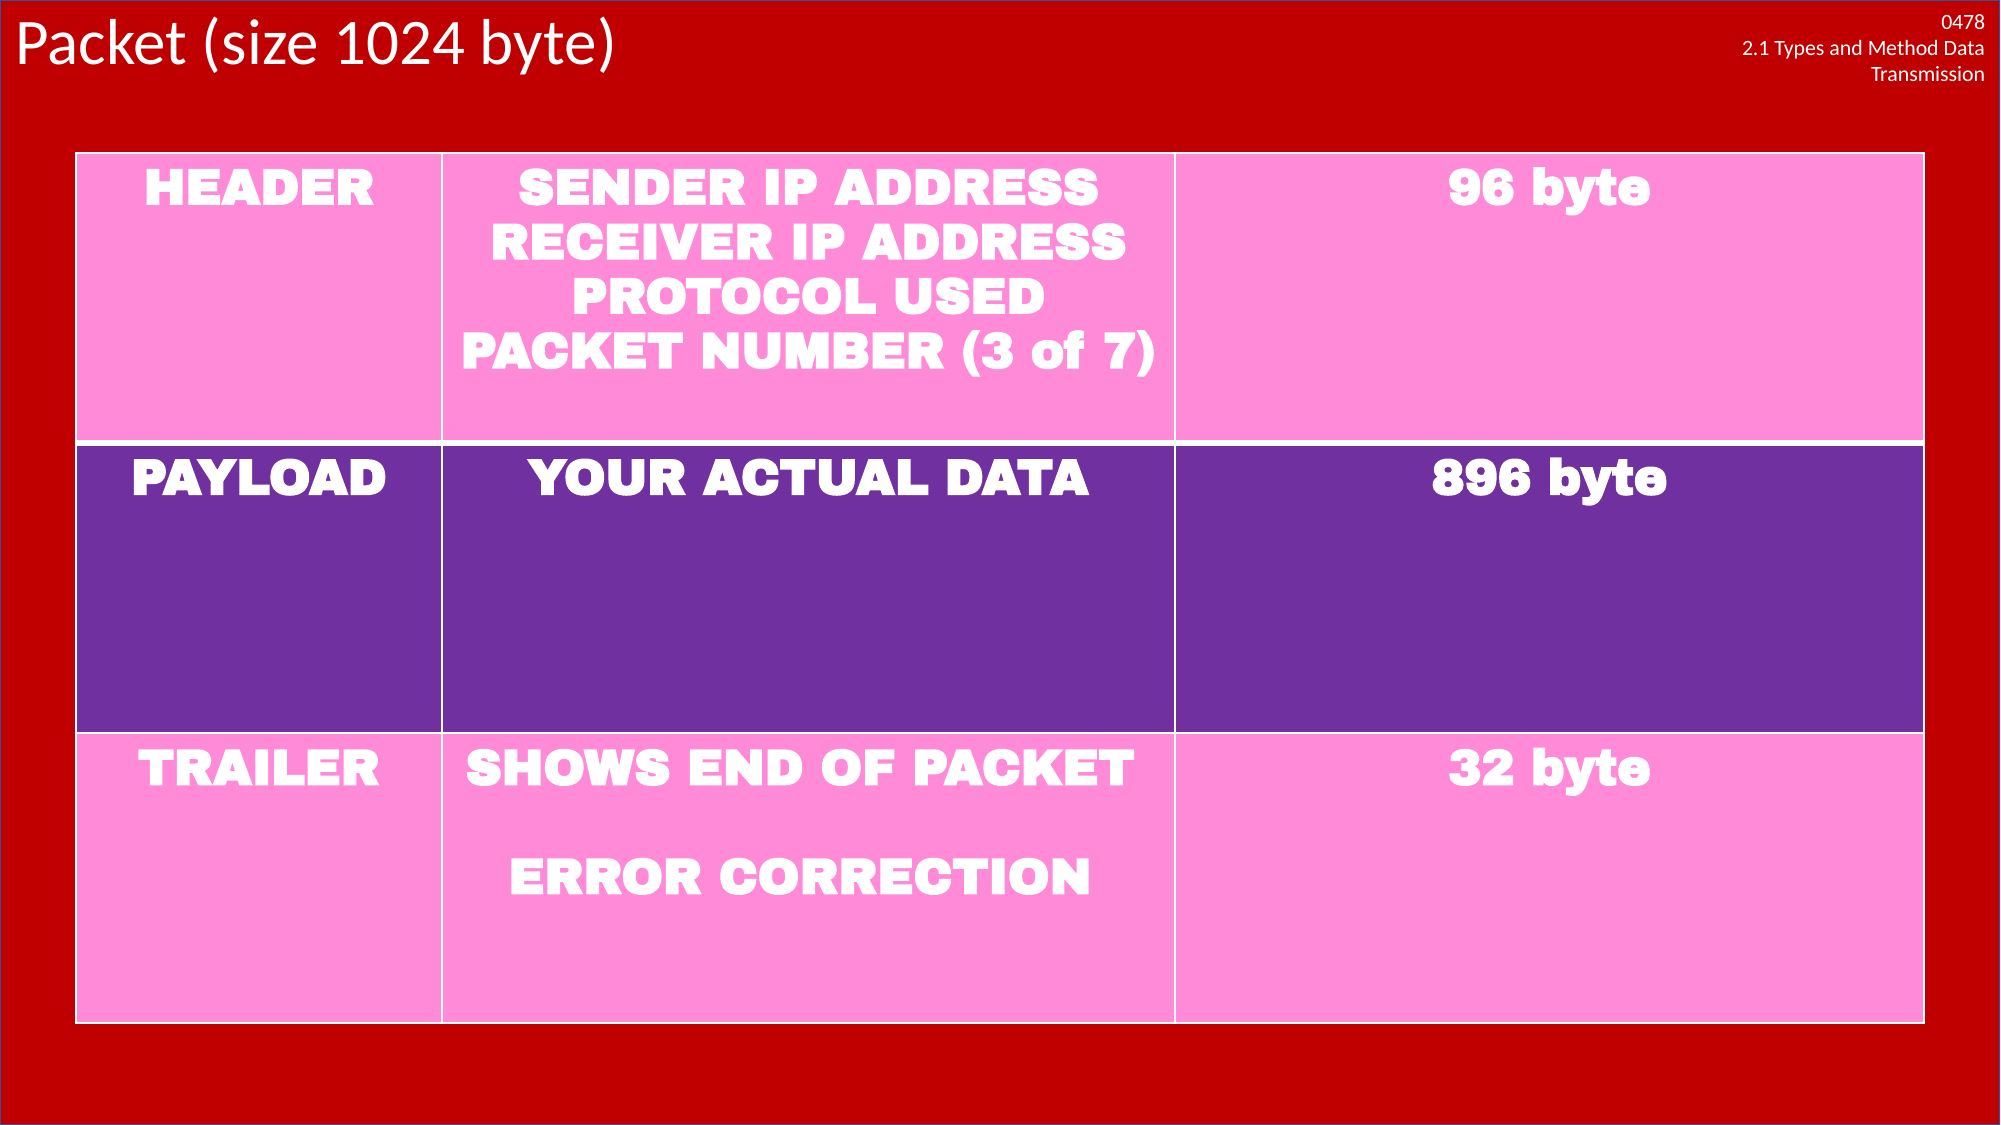

# Packet (size 1024 byte)
| HEADER | SENDER IP ADDRESS RECEIVER IP ADDRESS PROTOCOL USED PACKET NUMBER (3 of 7) | 96 byte |
| --- | --- | --- |
| PAYLOAD | YOUR ACTUAL DATA | 896 byte |
| TRAILER | SHOWS END OF PACKET ERROR CORRECTION | 32 byte |